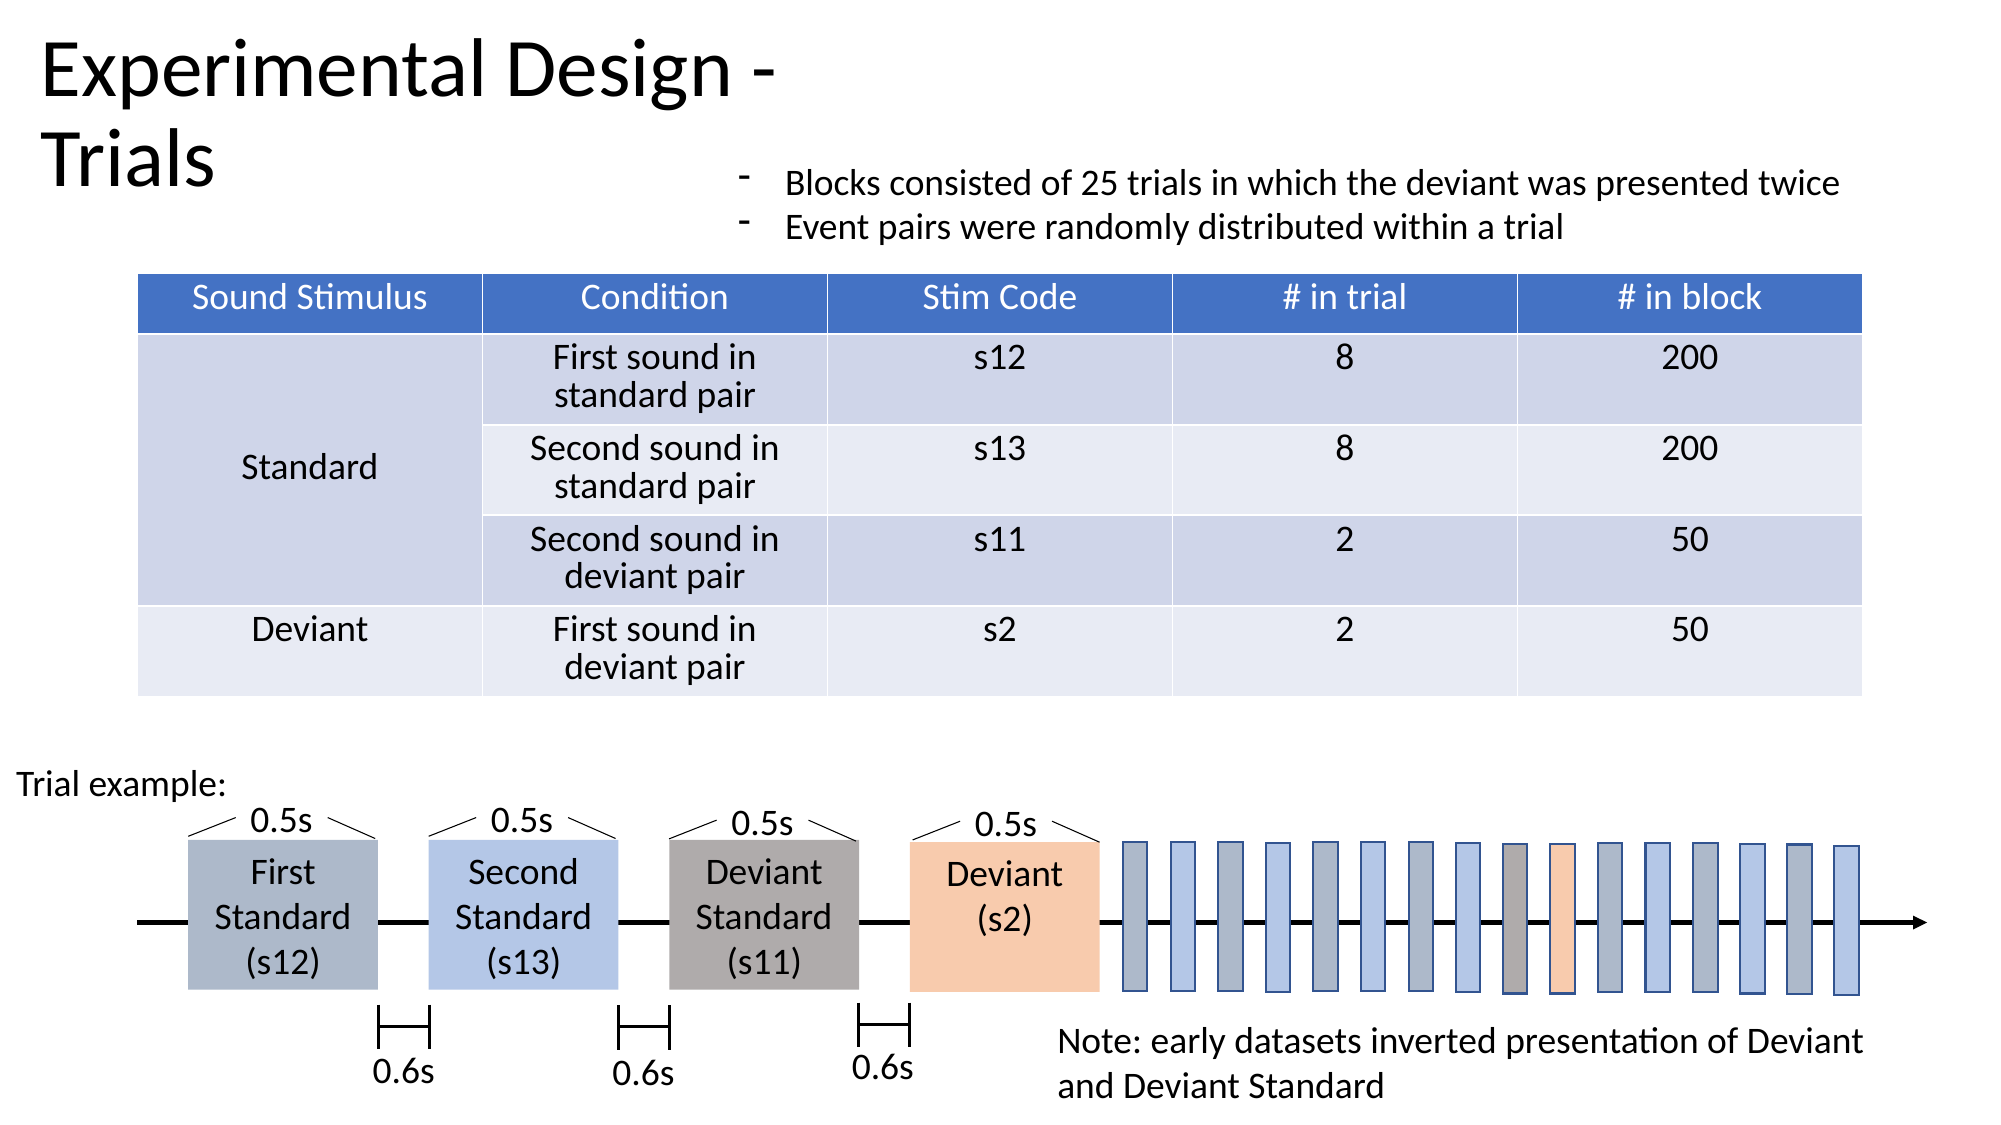

# Experimental Design - Trials
Blocks consisted of 25 trials in which the deviant was presented twice
Event pairs were randomly distributed within a trial
| Sound Stimulus | Condition | Stim Code | # in trial | # in block |
| --- | --- | --- | --- | --- |
| Standard | First sound in standard pair | s12 | 8 | 200 |
|  | Second sound in standard pair | s13 | 8 | 200 |
|  | Second sound in deviant pair | s11 | 2 | 50 |
| Deviant | First sound in deviant pair | s2 | 2 | 50 |
Trial example:
0.5s
0.5s
0.5s
0.5s
First Standard (s12)
Second Standard (s13)
Deviant Standard (s11)
Deviant (s2)

Note: early datasets inverted presentation of Deviant and Deviant Standard
0.6s
0.6s
0.6s